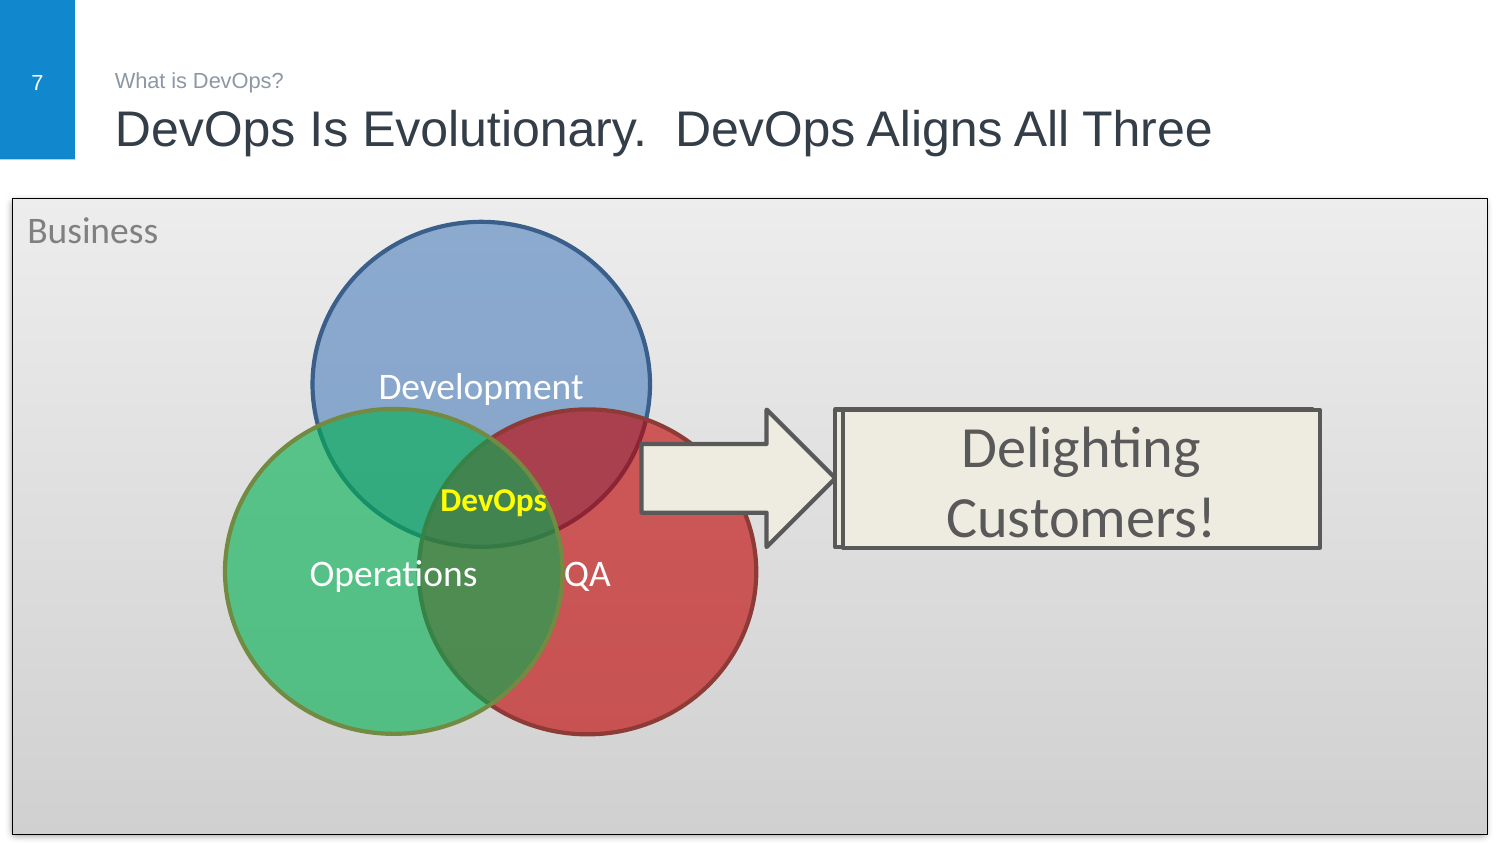

# DevOps Is Evolutionary.  DevOps Aligns All Three
7
What is DevOps?
Business
Development
Operations
QA

Deliver Features &
No Production Defects &
No Production Incidents/Downtime
Delighting Customers!
DevOps